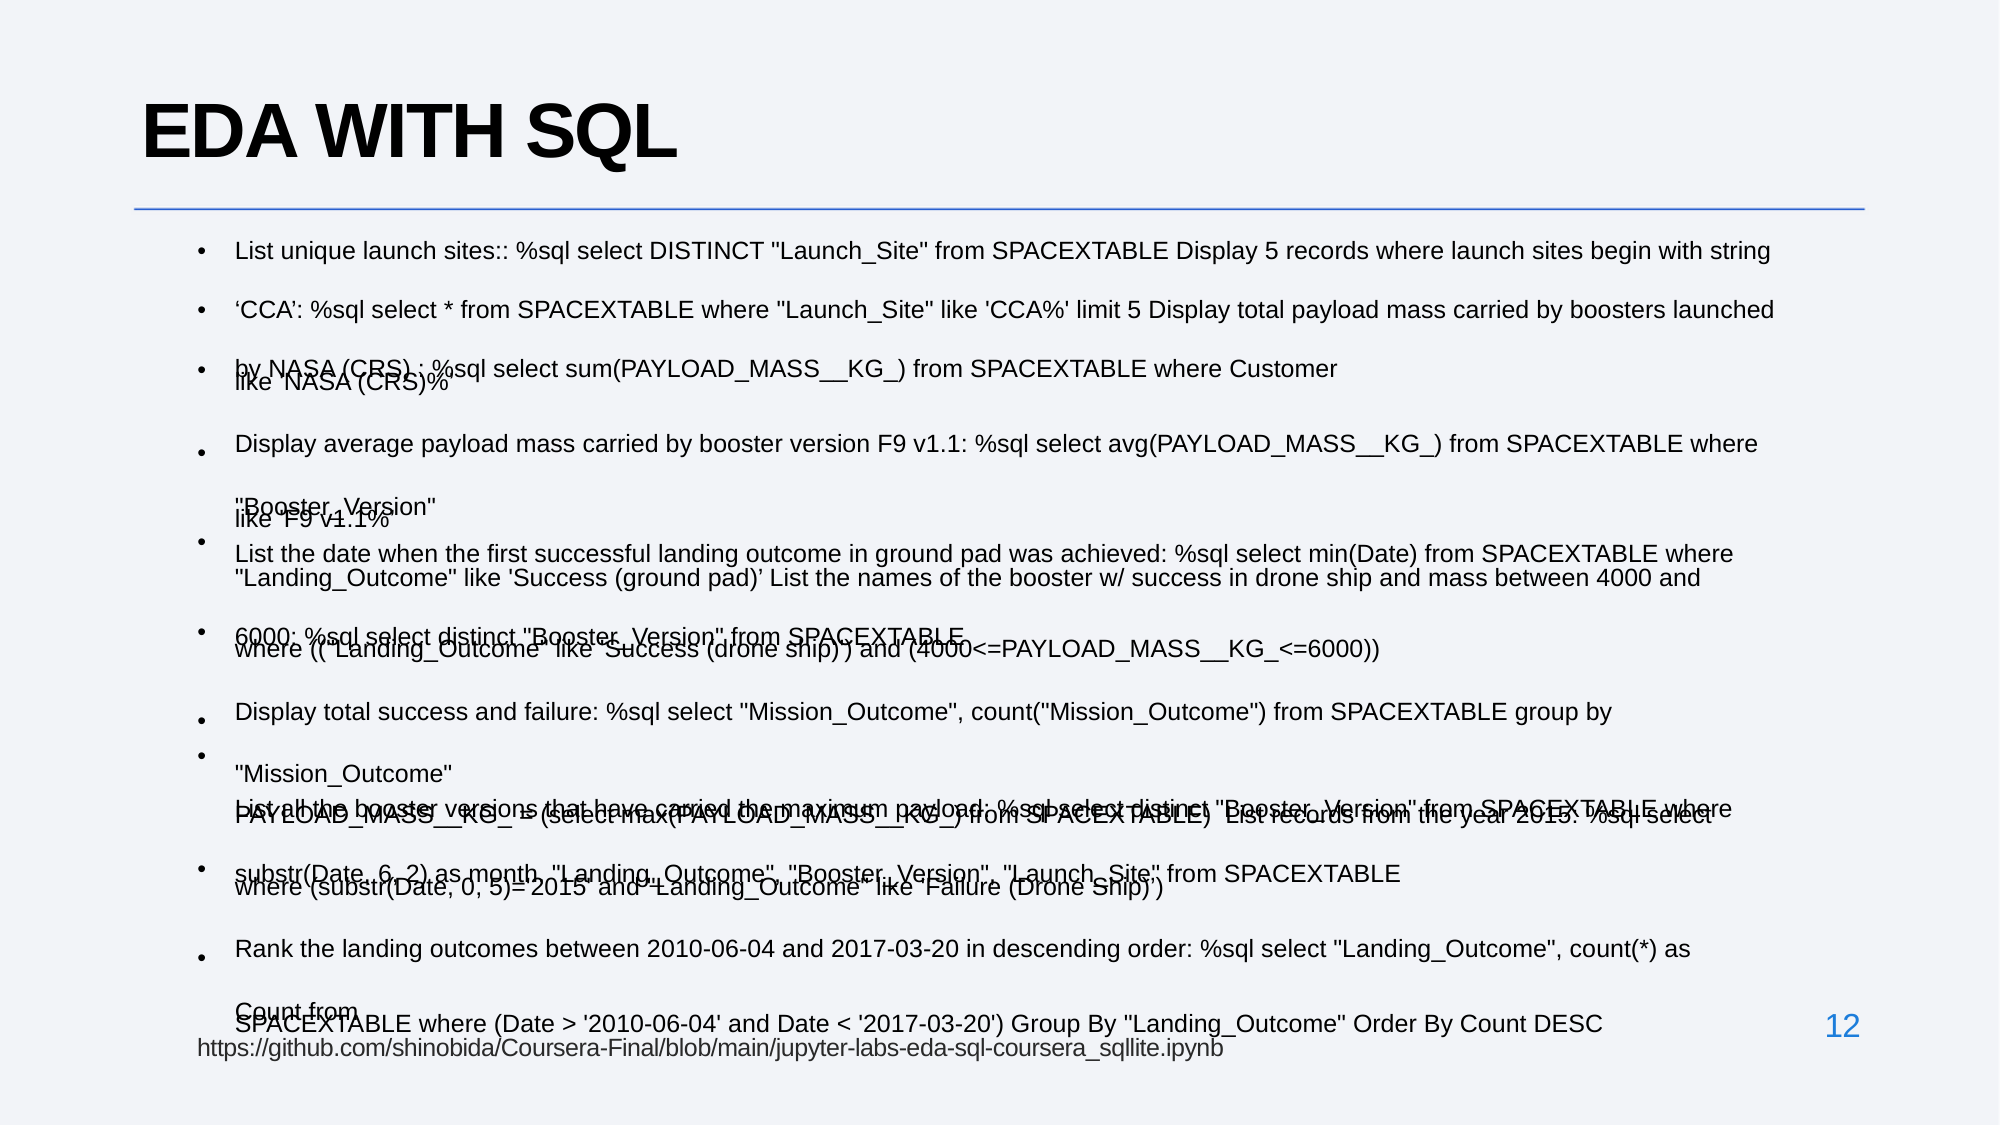

EDA WITH SQL
List unique launch sites:: %sql select DISTINCT "Launch_Site" from SPACEXTABLE Display 5 records where launch sites begin with string ‘CCA’: %sql select * from SPACEXTABLE where "Launch_Site" like 'CCA%' limit 5 Display total payload mass carried by boosters launched by NASA (CRS) : %sql select sum(PAYLOAD_MASS__KG_) from SPACEXTABLE where Customer
like 'NASA (CRS)%’
Display average payload mass carried by booster version F9 v1.1: %sql select avg(PAYLOAD_MASS__KG_) from SPACEXTABLE where "Booster_Version"
like 'F9 v1.1%’
List the date when the first successful landing outcome in ground pad was achieved: %sql select min(Date) from SPACEXTABLE where
• • •
•
•
"Landing_Outcome" like 'Success (ground pad)’ List the names of the booster w/ success in drone ship and mass between 4000 and 6000: %sql select distinct "Booster_Version" from SPACEXTABLE
where (("Landing_Outcome" like 'Success (drone ship)') and (4000<=PAYLOAD_MASS__KG_<=6000))
Display total success and failure: %sql select "Mission_Outcome", count("Mission_Outcome") from SPACEXTABLE group by "Mission_Outcome"
List all the booster versions that have carried the maximum payload: %sql select distinct "Booster_Version" from SPACEXTABLE where
•
• •
PAYLOAD_MASS__KG_ = (select max(PAYLOAD_MASS__KG_) from SPACEXTABLE)  List records from the year 2015: %sql select substr(Date, 6, 2) as month, "Landing_Outcome", "Booster_Version", "Launch_Site" from SPACEXTABLE
where (substr(Date, 0, 5)='2015' and "Landing_Outcome" like 'Failure (Drone Ship)’)
Rank the landing outcomes between 2010-06-04 and 2017-03-20 in descending order: %sql select "Landing_Outcome", count(*) as Count from
SPACEXTABLE where (Date > '2010-06-04' and Date < '2017-03-20') Group By "Landing_Outcome" Order By Count DESC
•
•
12
https://github.com/shinobida/Coursera-Final/blob/main/jupyter-labs-eda-sql-coursera_sqllite.ipynb